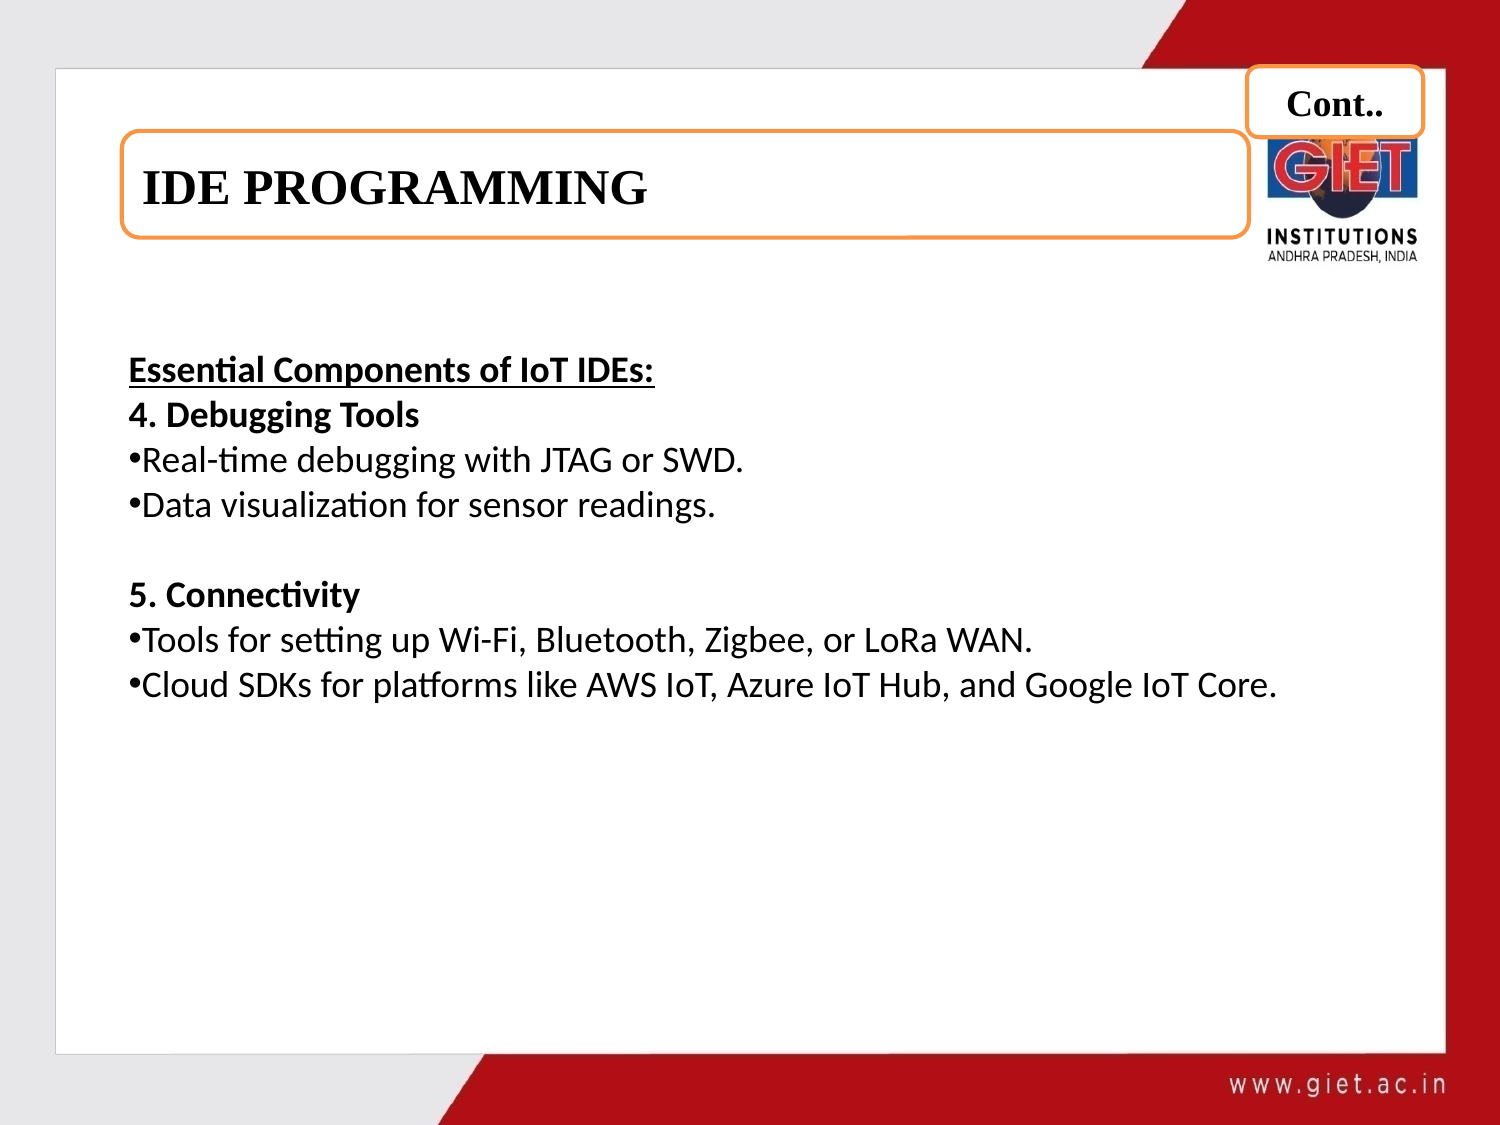

Cont..
IDE PROGRAMMING
Essential Components of IoT IDEs:
4. Debugging Tools
Real-time debugging with JTAG or SWD.
Data visualization for sensor readings.

5. Connectivity
Tools for setting up Wi-Fi, Bluetooth, Zigbee, or LoRa WAN.
Cloud SDKs for platforms like AWS IoT, Azure IoT Hub, and Google IoT Core.